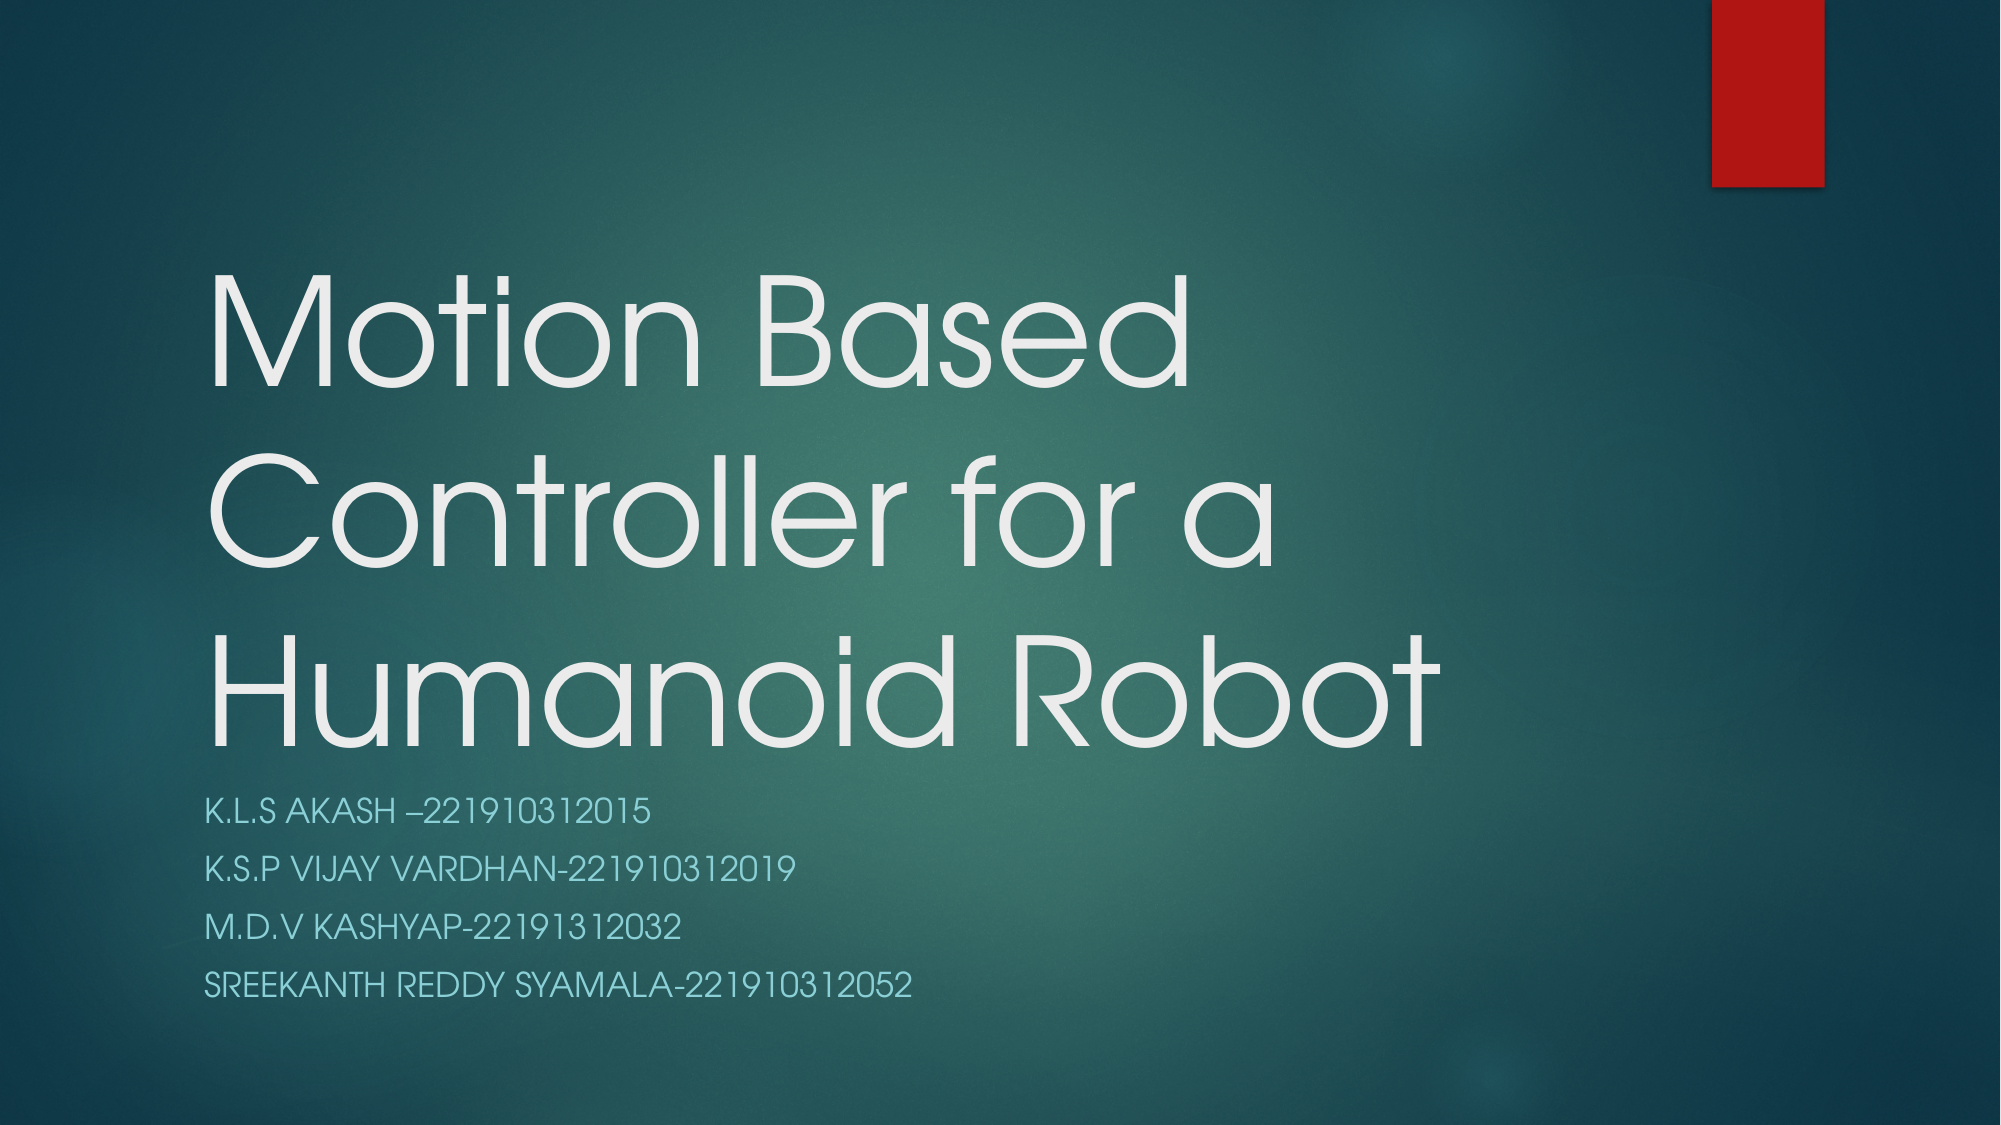

# Motion Based Controller for a Humanoid Robot
K.L.S Akash –221910312015
K.S.P Vijay vardhan-221910312019
M.D.V Kashyap-22191312032
Sreekanth Reddy Syamala-221910312052